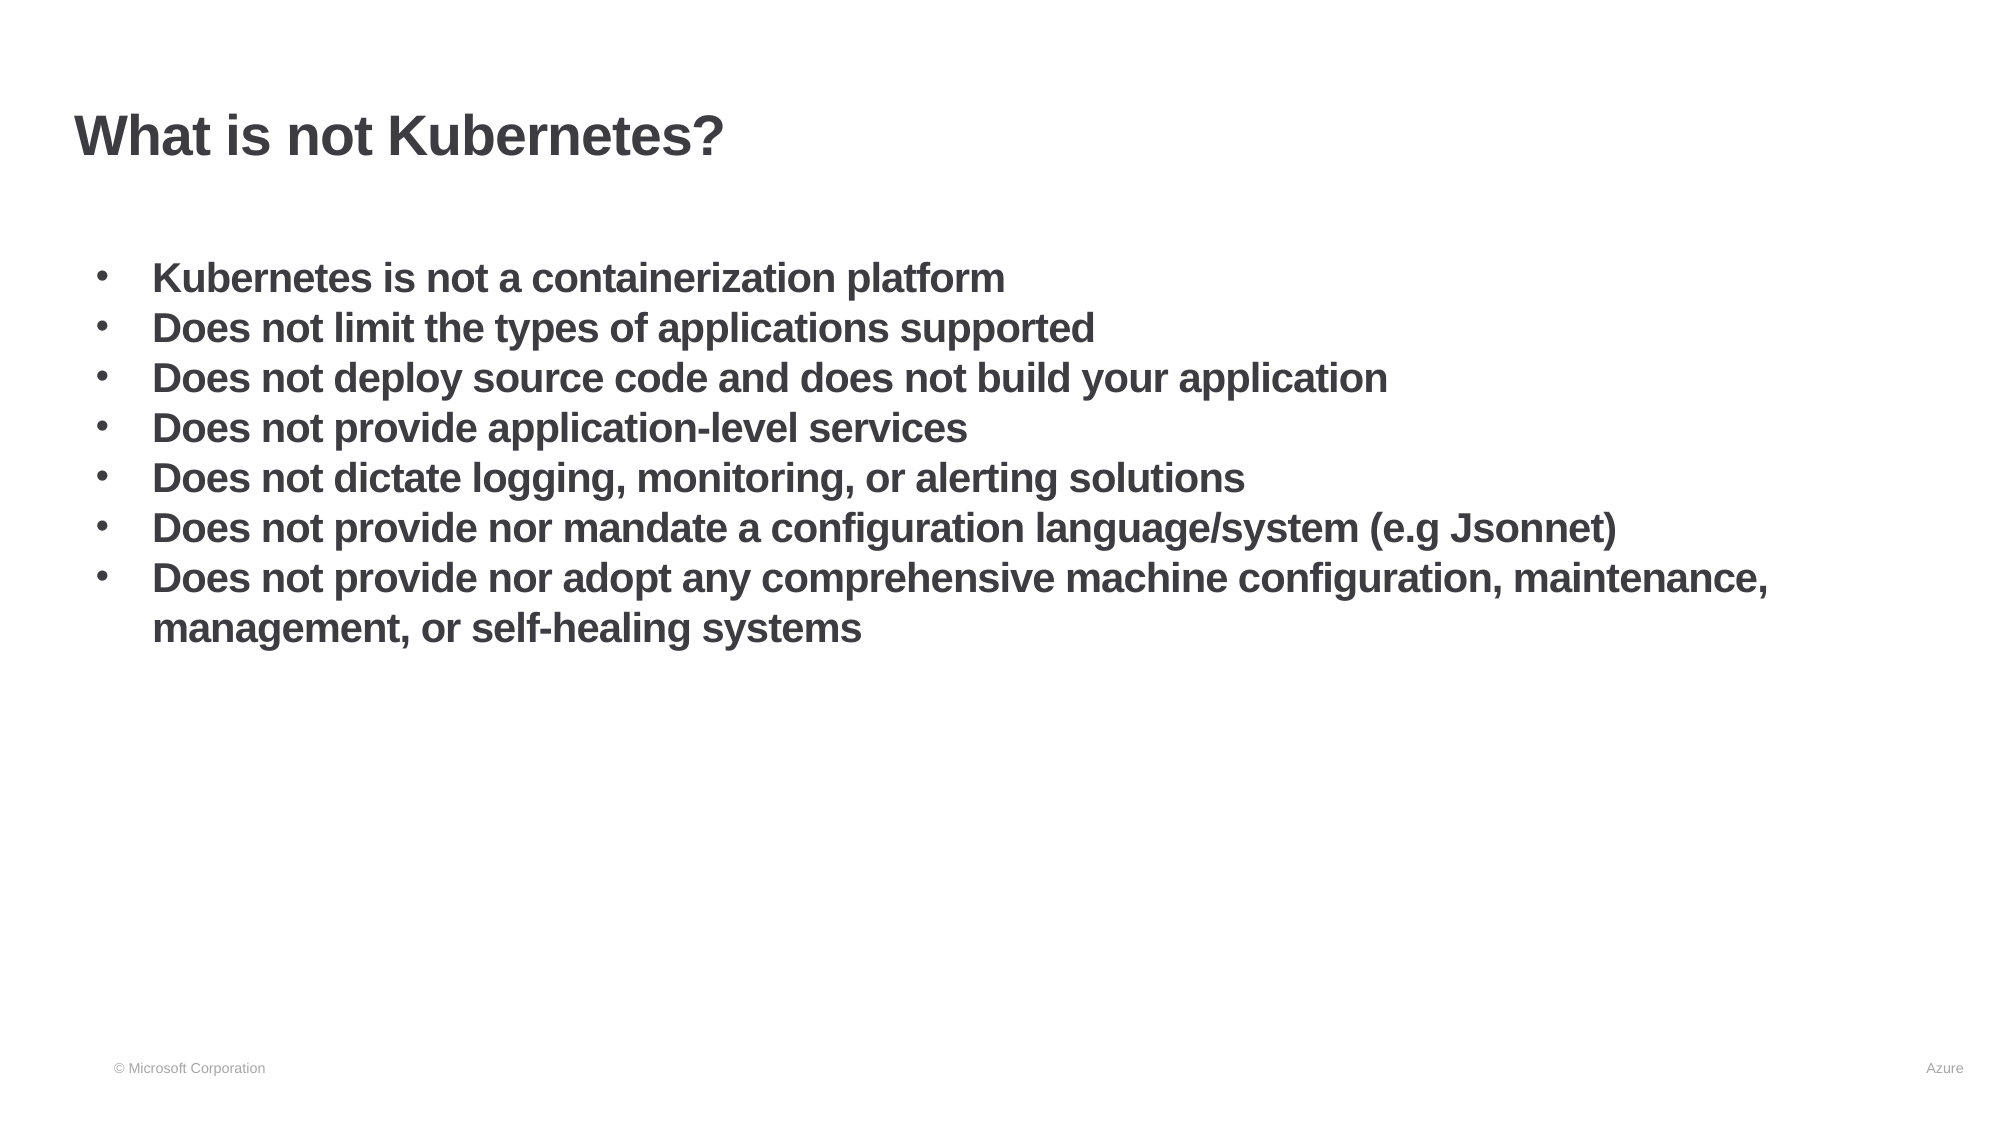

# What is not Kubernetes?
Kubernetes is not a containerization platform
Does not limit the types of applications supported
Does not deploy source code and does not build your application
Does not provide application-level services
Does not dictate logging, monitoring, or alerting solutions
Does not provide nor mandate a configuration language/system (e.g Jsonnet)
Does not provide nor adopt any comprehensive machine configuration, maintenance, management, or self-healing systems

© Microsoft Corporation                                                                                  								                                Azure